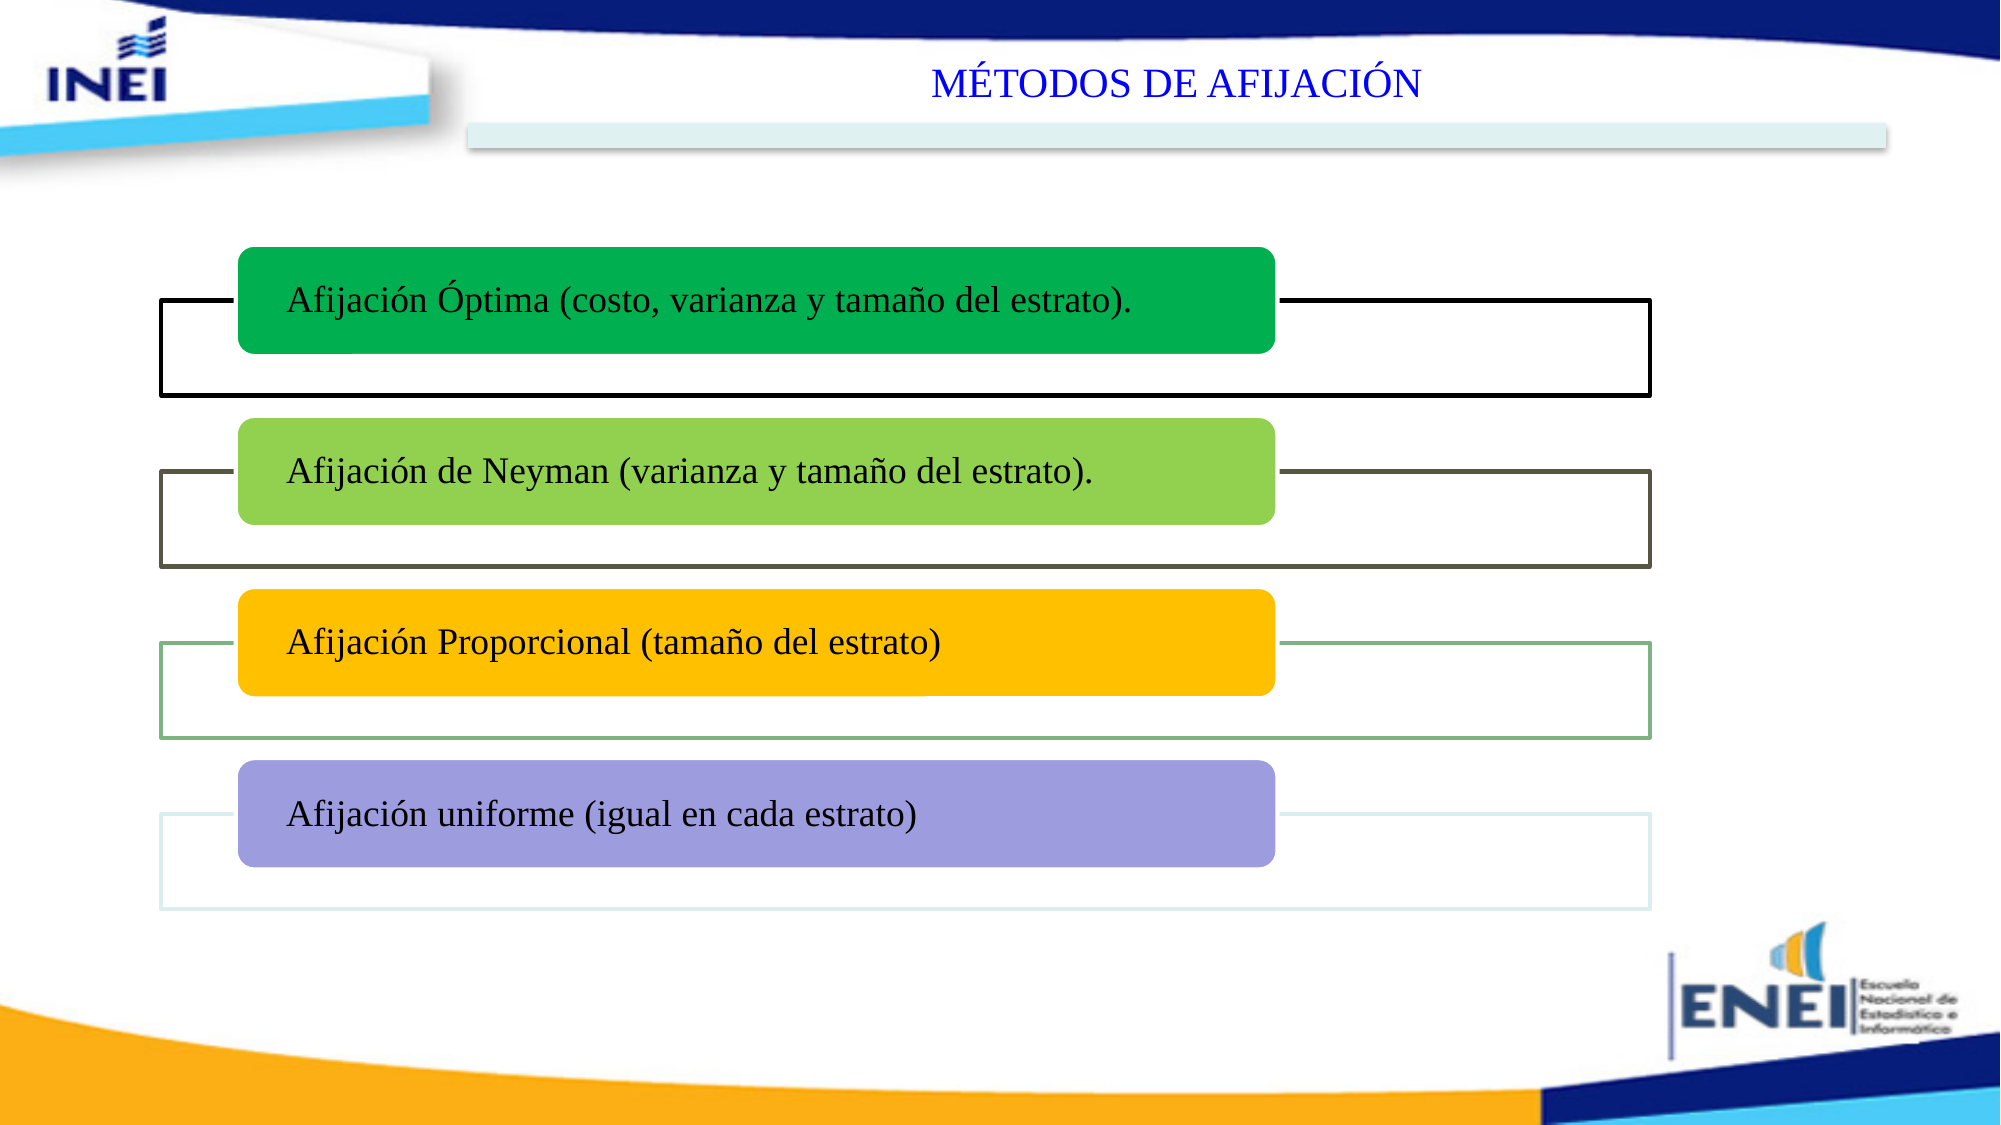

MÉTODOS DE AFIJACIÓN
Afijación Óptima (costo, varianza y tamaño del estrato).
Afijación de Neyman (varianza y tamaño del estrato).
Afijación Proporcional (tamaño del estrato)
Afijación uniforme (igual en cada estrato)